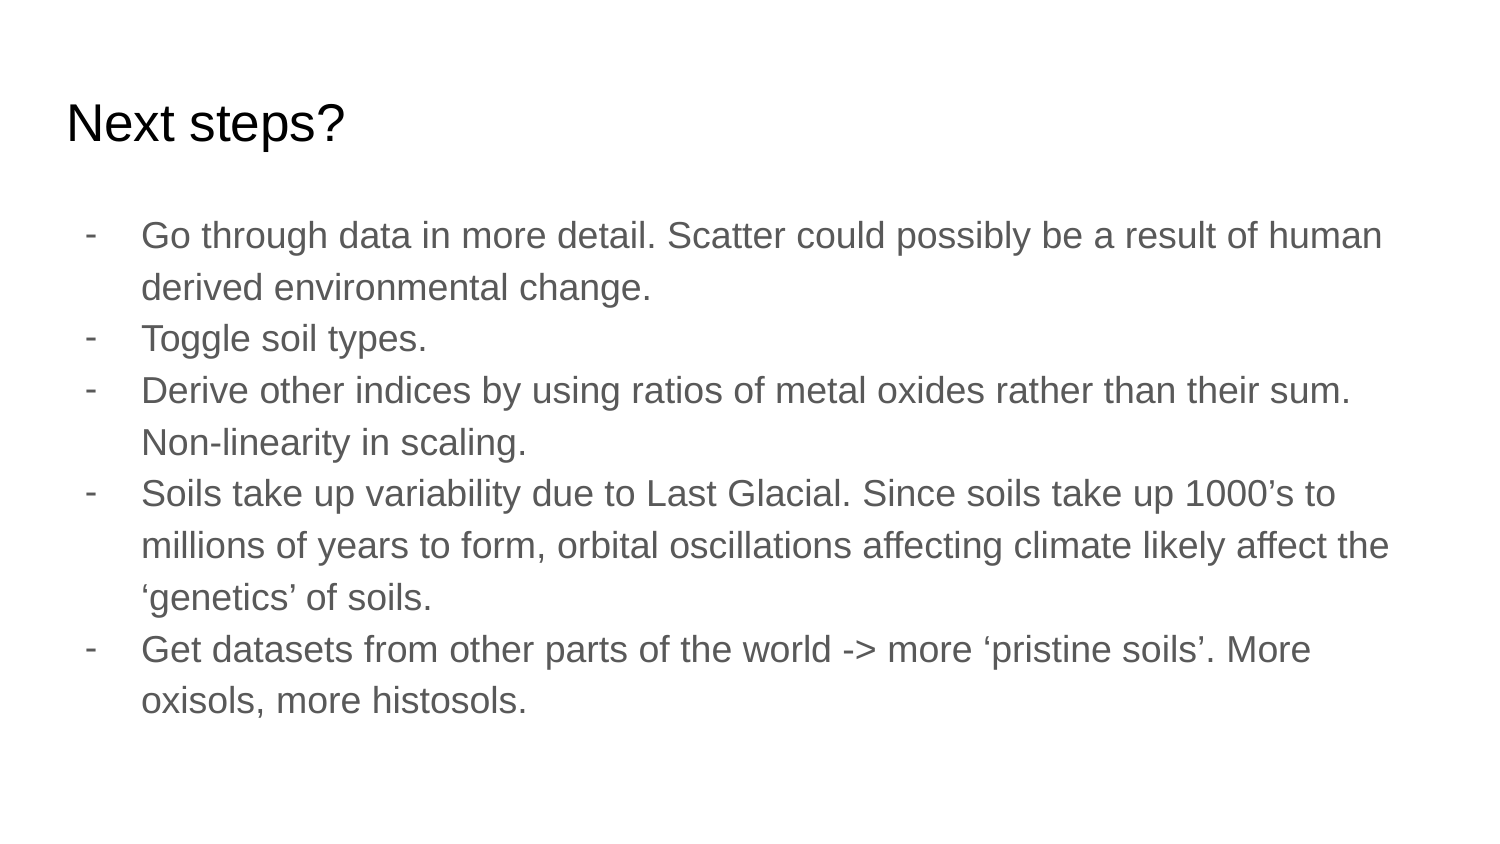

# Next steps?
Go through data in more detail. Scatter could possibly be a result of human derived environmental change.
Toggle soil types.
Derive other indices by using ratios of metal oxides rather than their sum. Non-linearity in scaling.
Soils take up variability due to Last Glacial. Since soils take up 1000’s to millions of years to form, orbital oscillations affecting climate likely affect the ‘genetics’ of soils.
Get datasets from other parts of the world -> more ‘pristine soils’. More oxisols, more histosols.